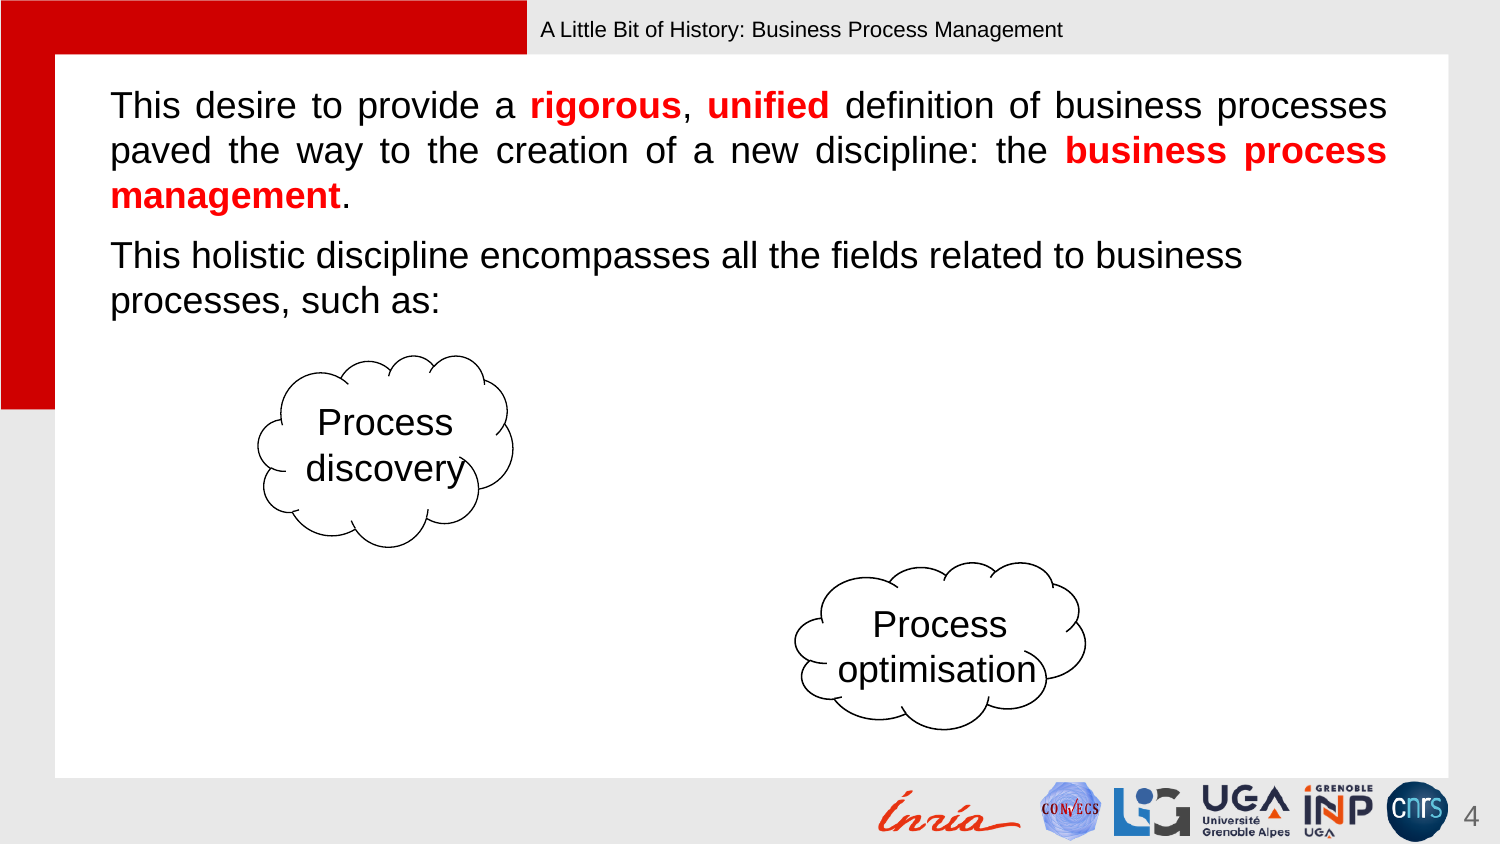

# A Little Bit of History: Business Process Management
This desire to provide a rigorous, unified definition of business processes paved the way to the creation of a new discipline: the business process management.
This holistic discipline encompasses all the fields related to business processes, such as:

Process
discovery

Process
optimisation
4